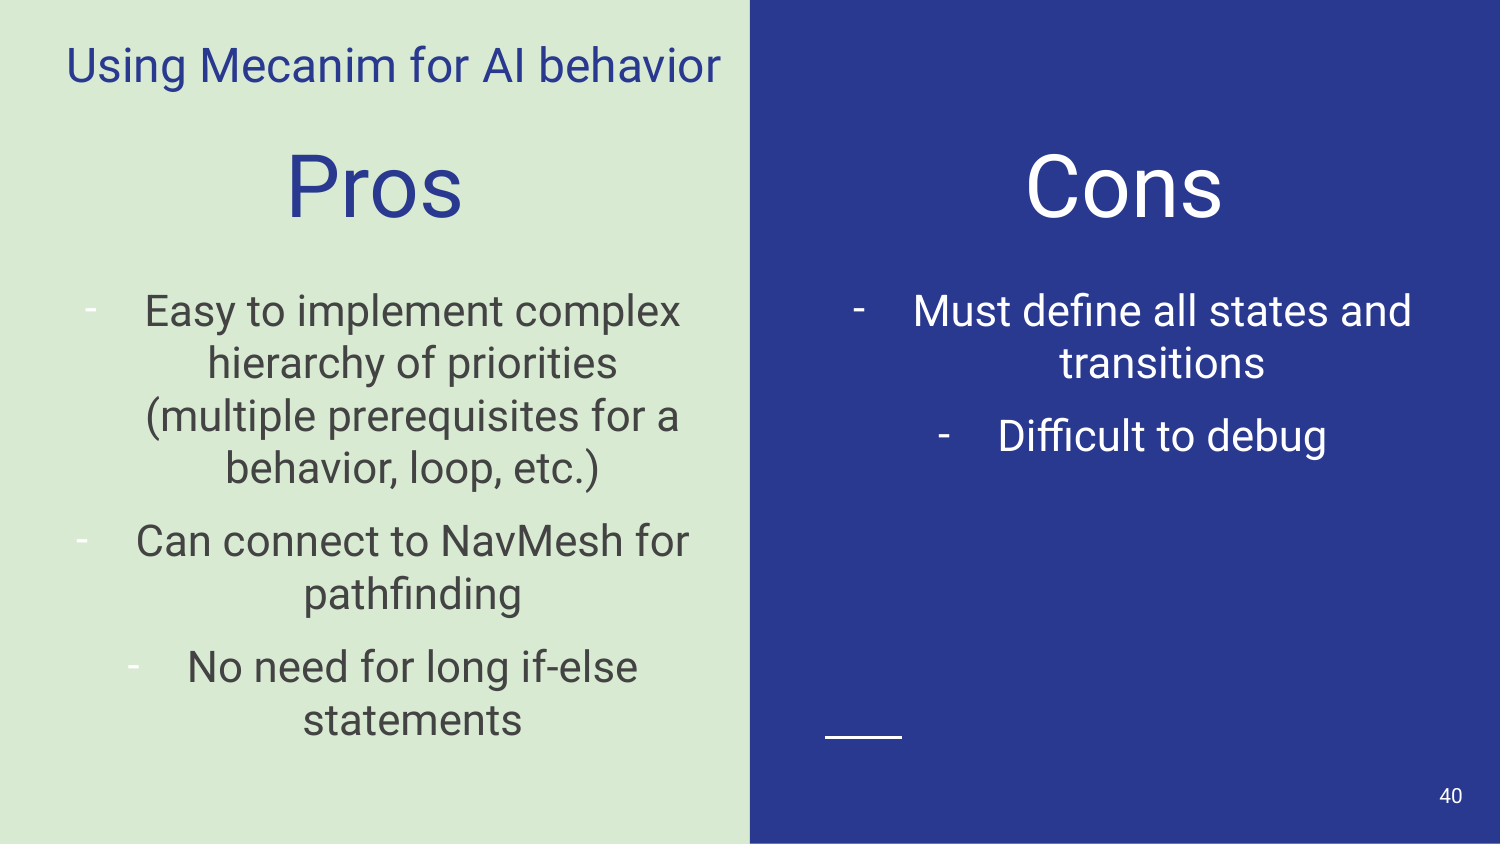

Using Mecanim for AI behavior
# Pros
Cons
Easy to implement complex hierarchy of priorities (multiple prerequisites for a behavior, loop, etc.)
Can connect to NavMesh for pathfinding
No need for long if-else statements
Must define all states and transitions
Difficult to debug
40